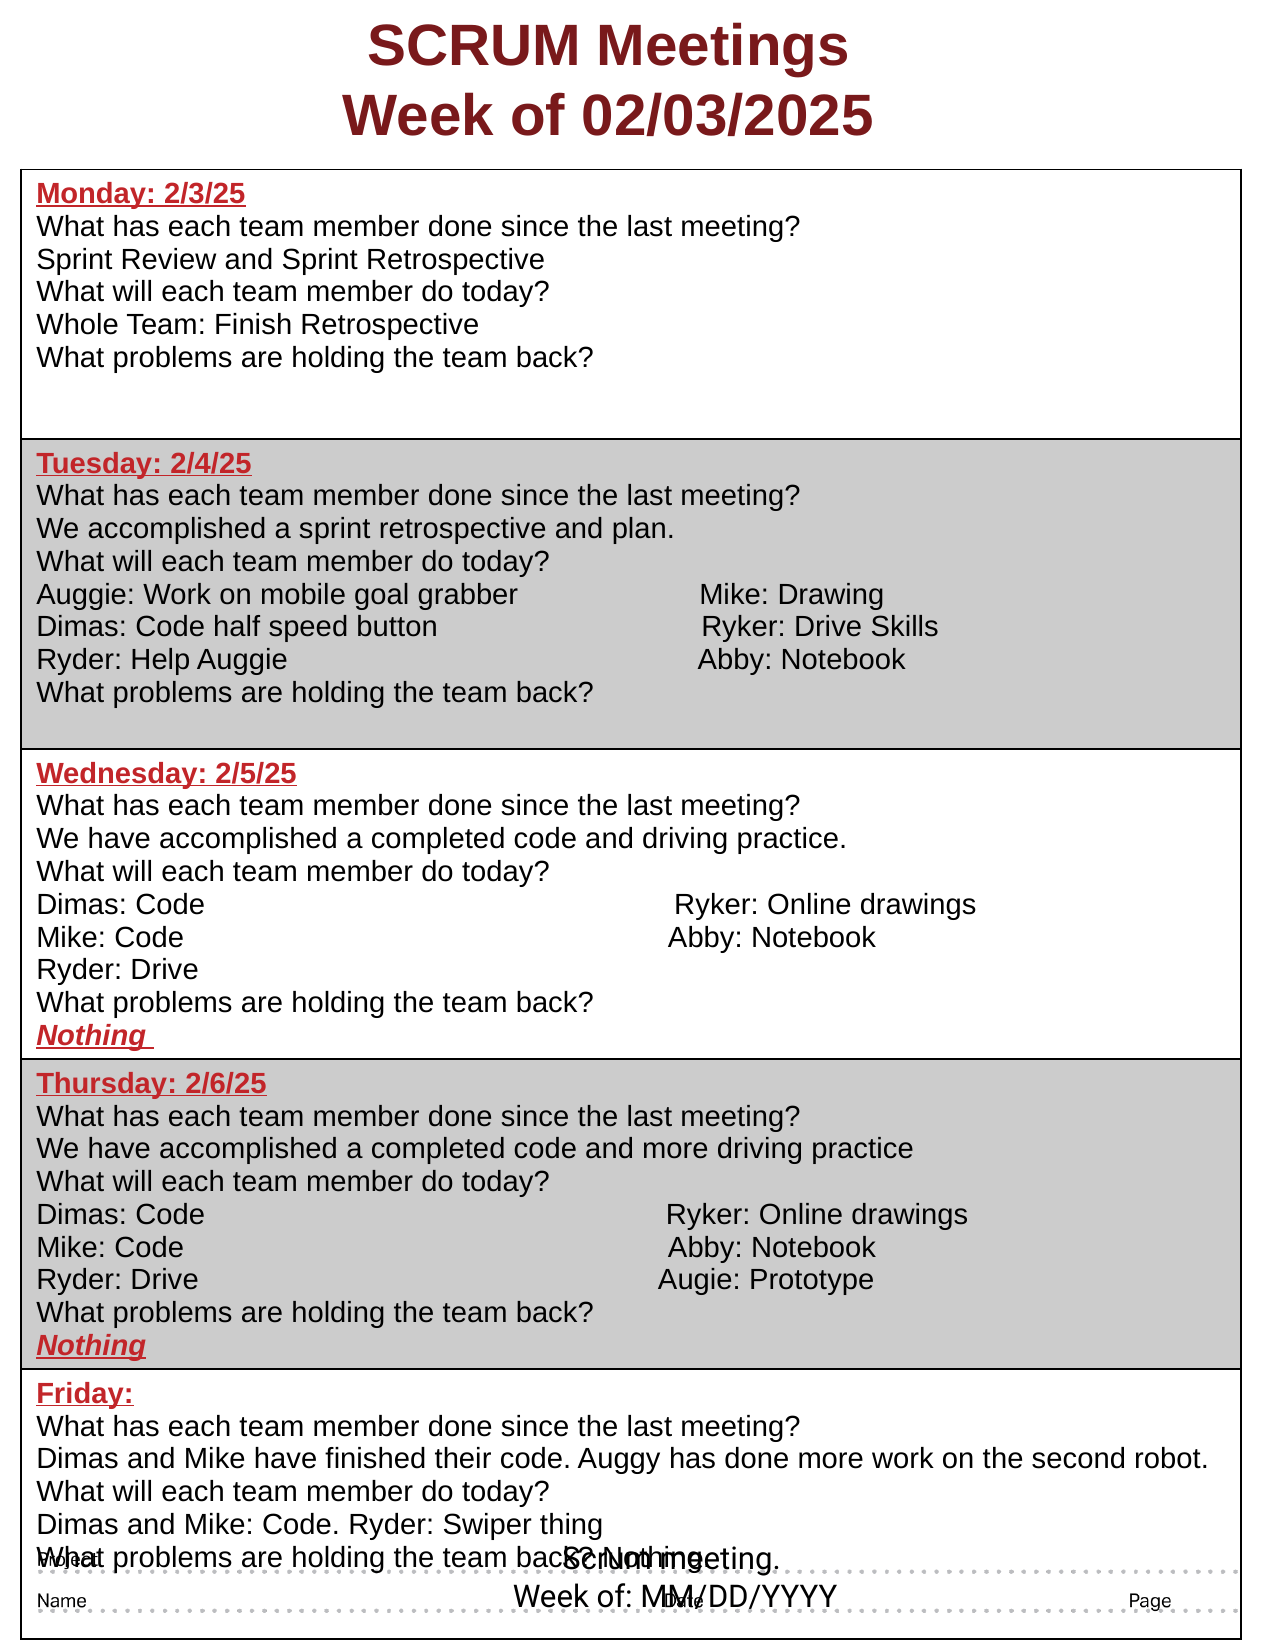

SCRUM Meetings
Week of 02/03/2025
| Monday: 2/3/25 What has each team member done since the last meeting? Sprint Review and Sprint Retrospective What will each team member do today? Whole Team: Finish Retrospective What problems are holding the team back? |
| --- |
| Tuesday: 2/4/25 What has each team member done since the last meeting? We accomplished a sprint retrospective and plan. What will each team member do today? Auggie: Work on mobile goal grabber Mike: Drawing Dimas: Code half speed button Ryker: Drive Skills Ryder: Help Auggie Abby: Notebook What problems are holding the team back? |
| Wednesday: 2/5/25 What has each team member done since the last meeting? We have accomplished a completed code and driving practice. What will each team member do today? Dimas: Code Ryker: Online drawings Mike: Code Abby: Notebook Ryder: Drive What problems are holding the team back? Nothing |
| Thursday: 2/6/25 What has each team member done since the last meeting? We have accomplished a completed code and more driving practice What will each team member do today? Dimas: Code Ryker: Online drawings  Mike: Code Abby: Notebook Ryder: Drive Augie: Prototype What problems are holding the team back? Nothing |
| Friday: What has each team member done since the last meeting? Dimas and Mike have finished their code. Auggy has done more work on the second robot. What will each team member do today? Dimas and Mike: Code. Ryder: Swiper thing What problems are holding the team back? Nothing. |
# Scrum meeting. Week of: MM/DD/YYYY